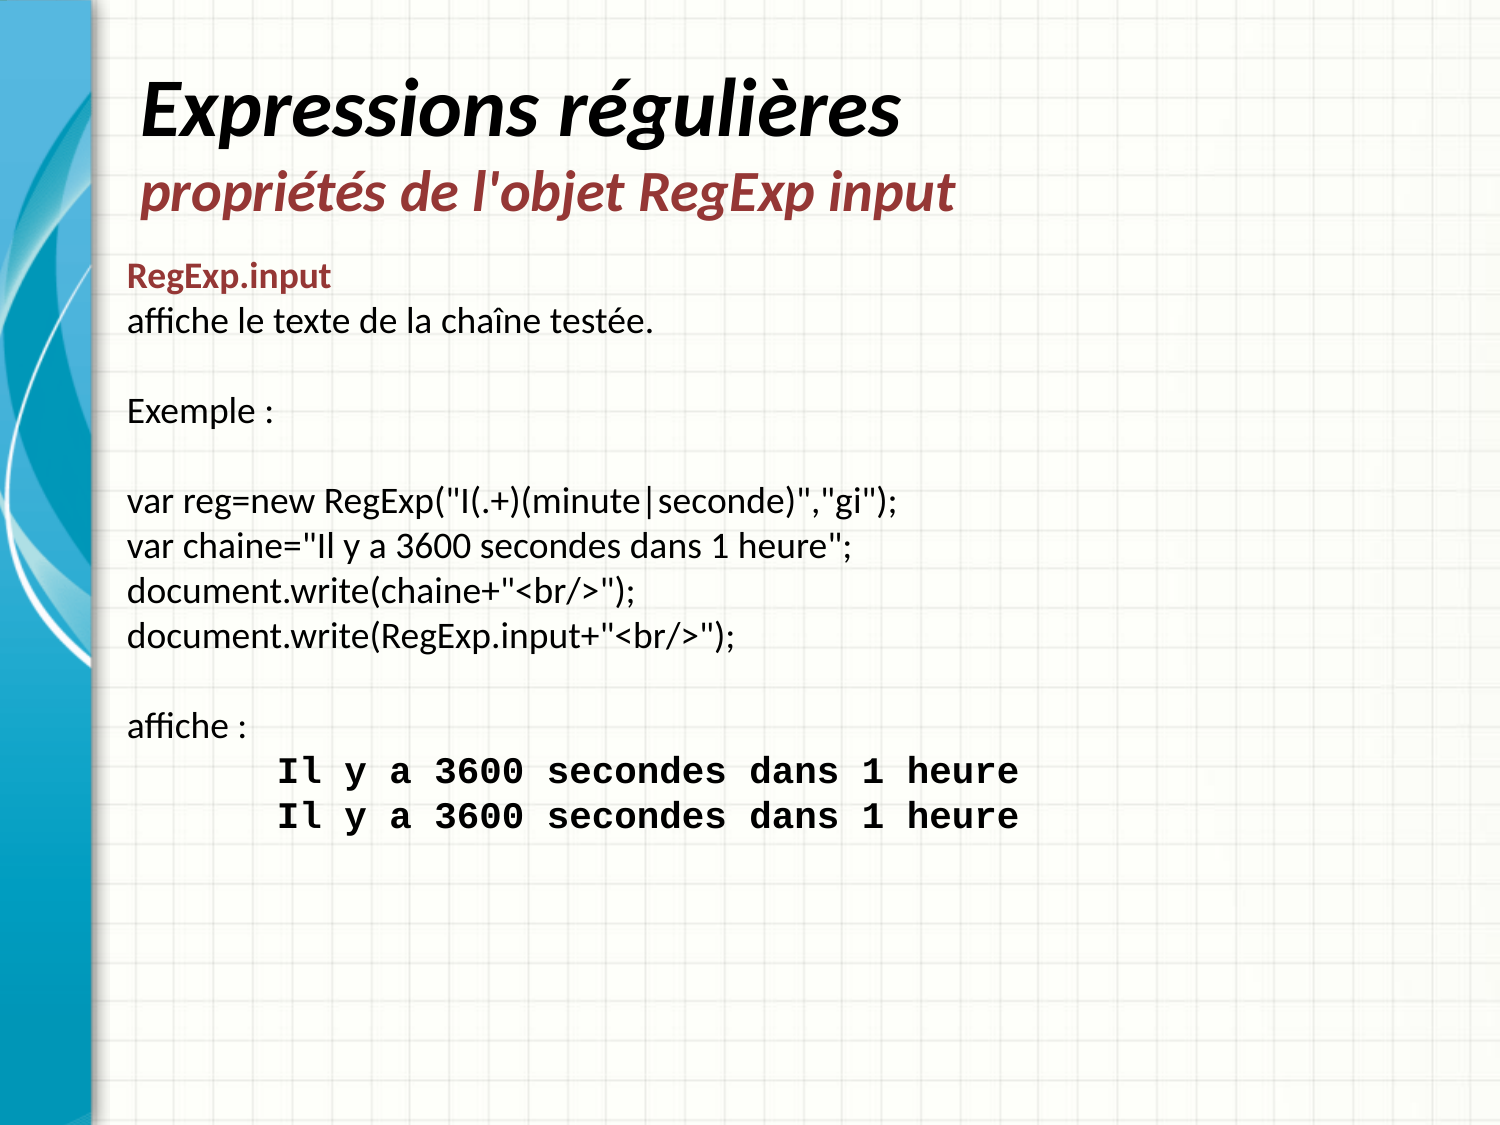

# Expressions régulières propriétés de l'objet RegExp input

RegExp.input
affiche le texte de la chaîne testée.

Exemple :

var reg=new RegExp("I(.+)(minute|seconde)","gi");
var chaine="Il y a 3600 secondes dans 1 heure";
document.write(chaine+"<br/>");
document.write(RegExp.input+"<br/>");

affiche :
	Il y a 3600 secondes dans 1 heure
	Il y a 3600 secondes dans 1 heure